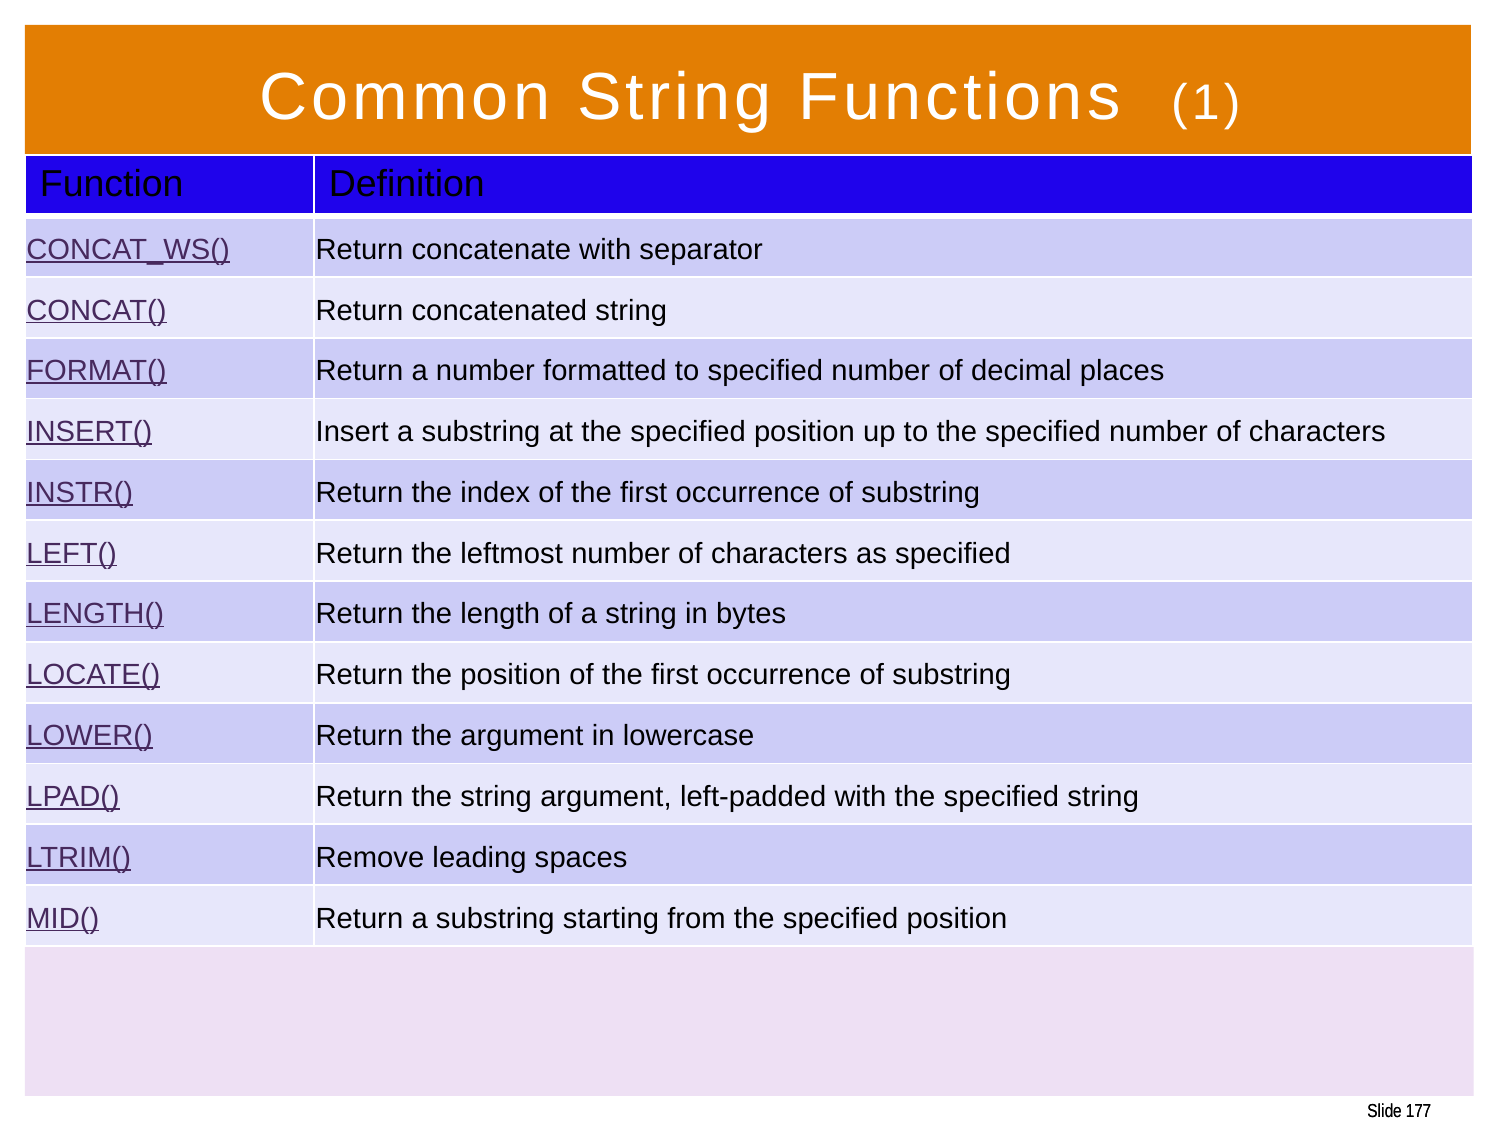

# Common String Functions  (1)
| Function | Definition |
| --- | --- |
| CONCAT\_WS() | Return concatenate with separator |
| CONCAT() | Return concatenated string |
| FORMAT() | Return a number formatted to specified number of decimal places |
| INSERT() | Insert a substring at the specified position up to the specified number of characters |
| INSTR() | Return the index of the first occurrence of substring |
| LEFT() | Return the leftmost number of characters as specified |
| LENGTH() | Return the length of a string in bytes |
| LOCATE() | Return the position of the first occurrence of substring |
| LOWER() | Return the argument in lowercase |
| LPAD() | Return the string argument, left-padded with the specified string |
| LTRIM() | Remove leading spaces |
| MID() | Return a substring starting from the specified position |